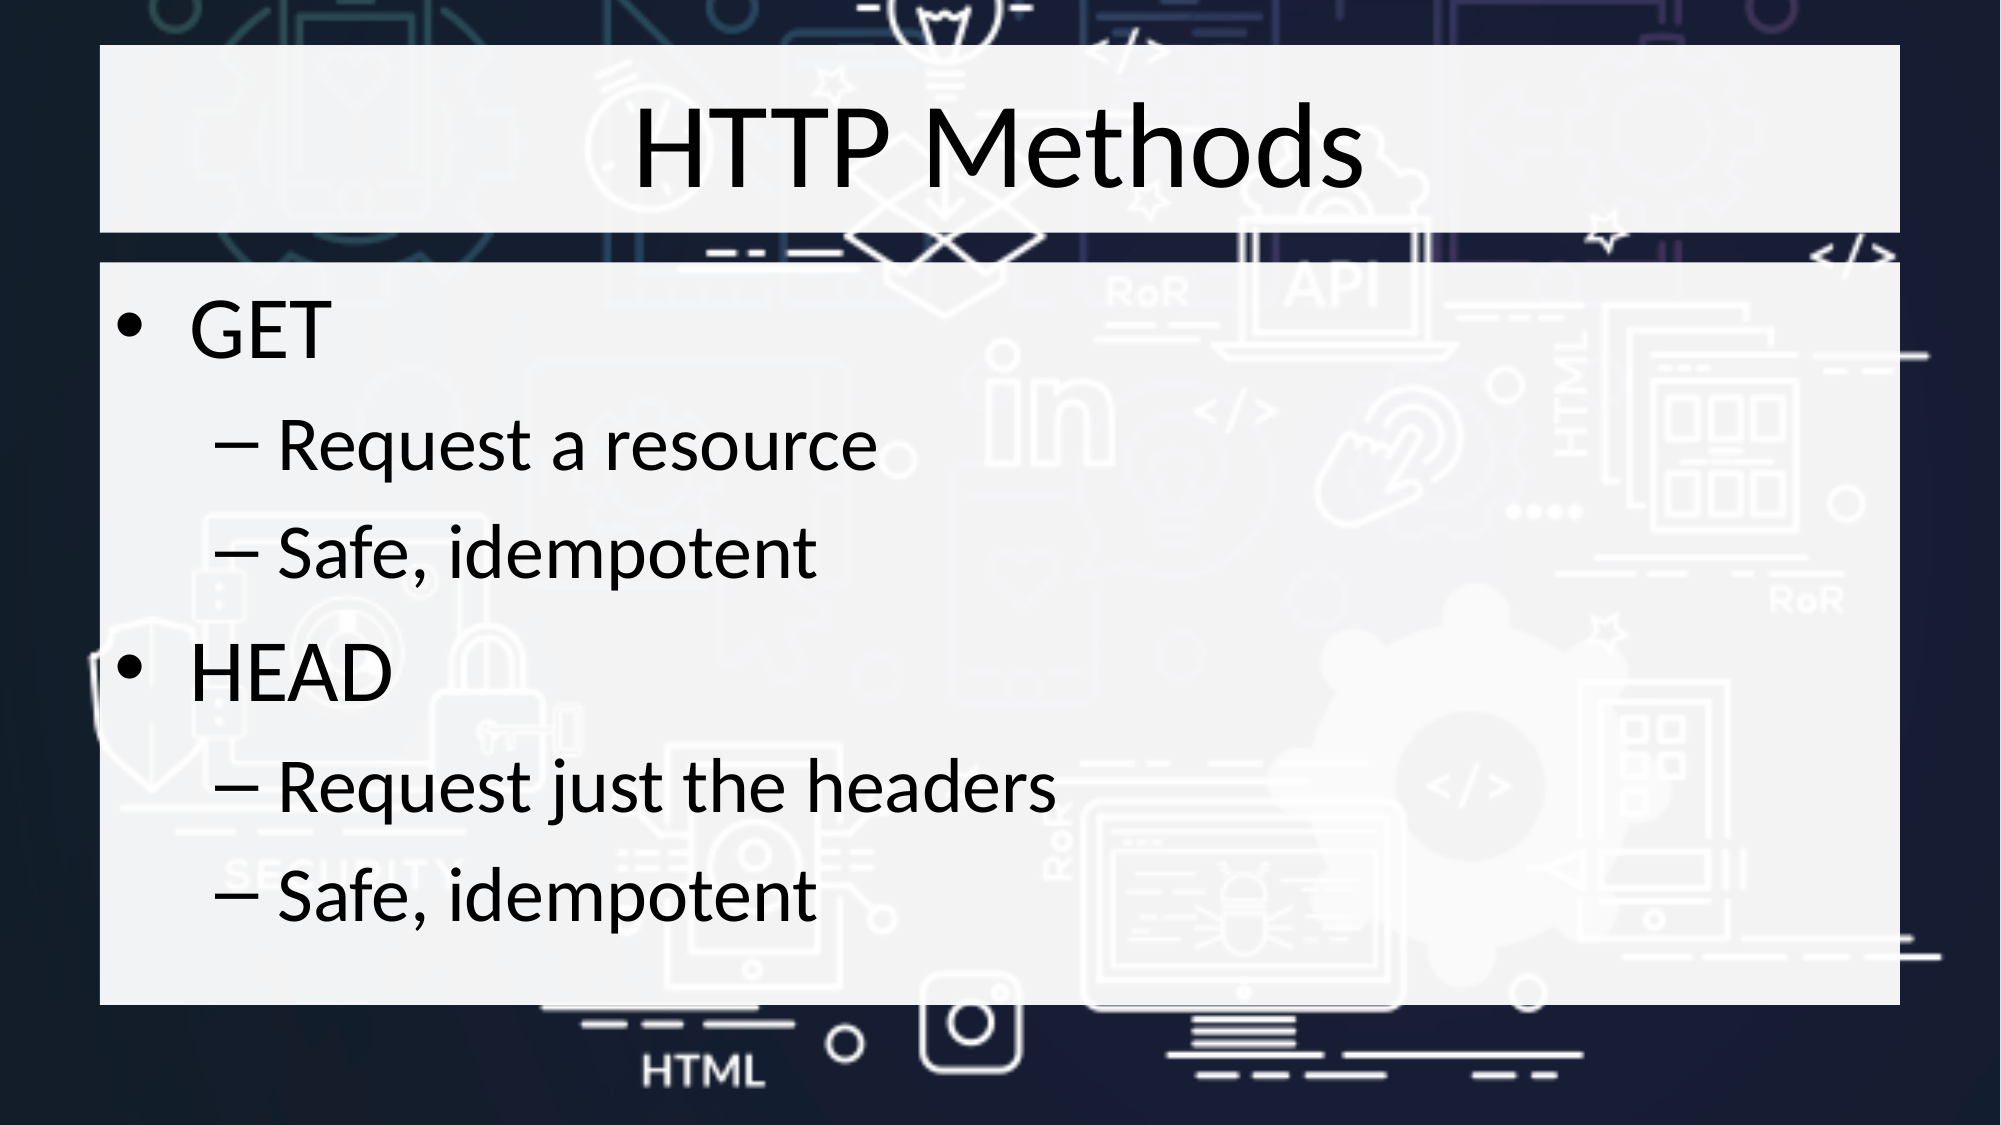

# HTTP Methods
GET
Request a resource
Safe, idempotent
HEAD
Request just the headers
Safe, idempotent